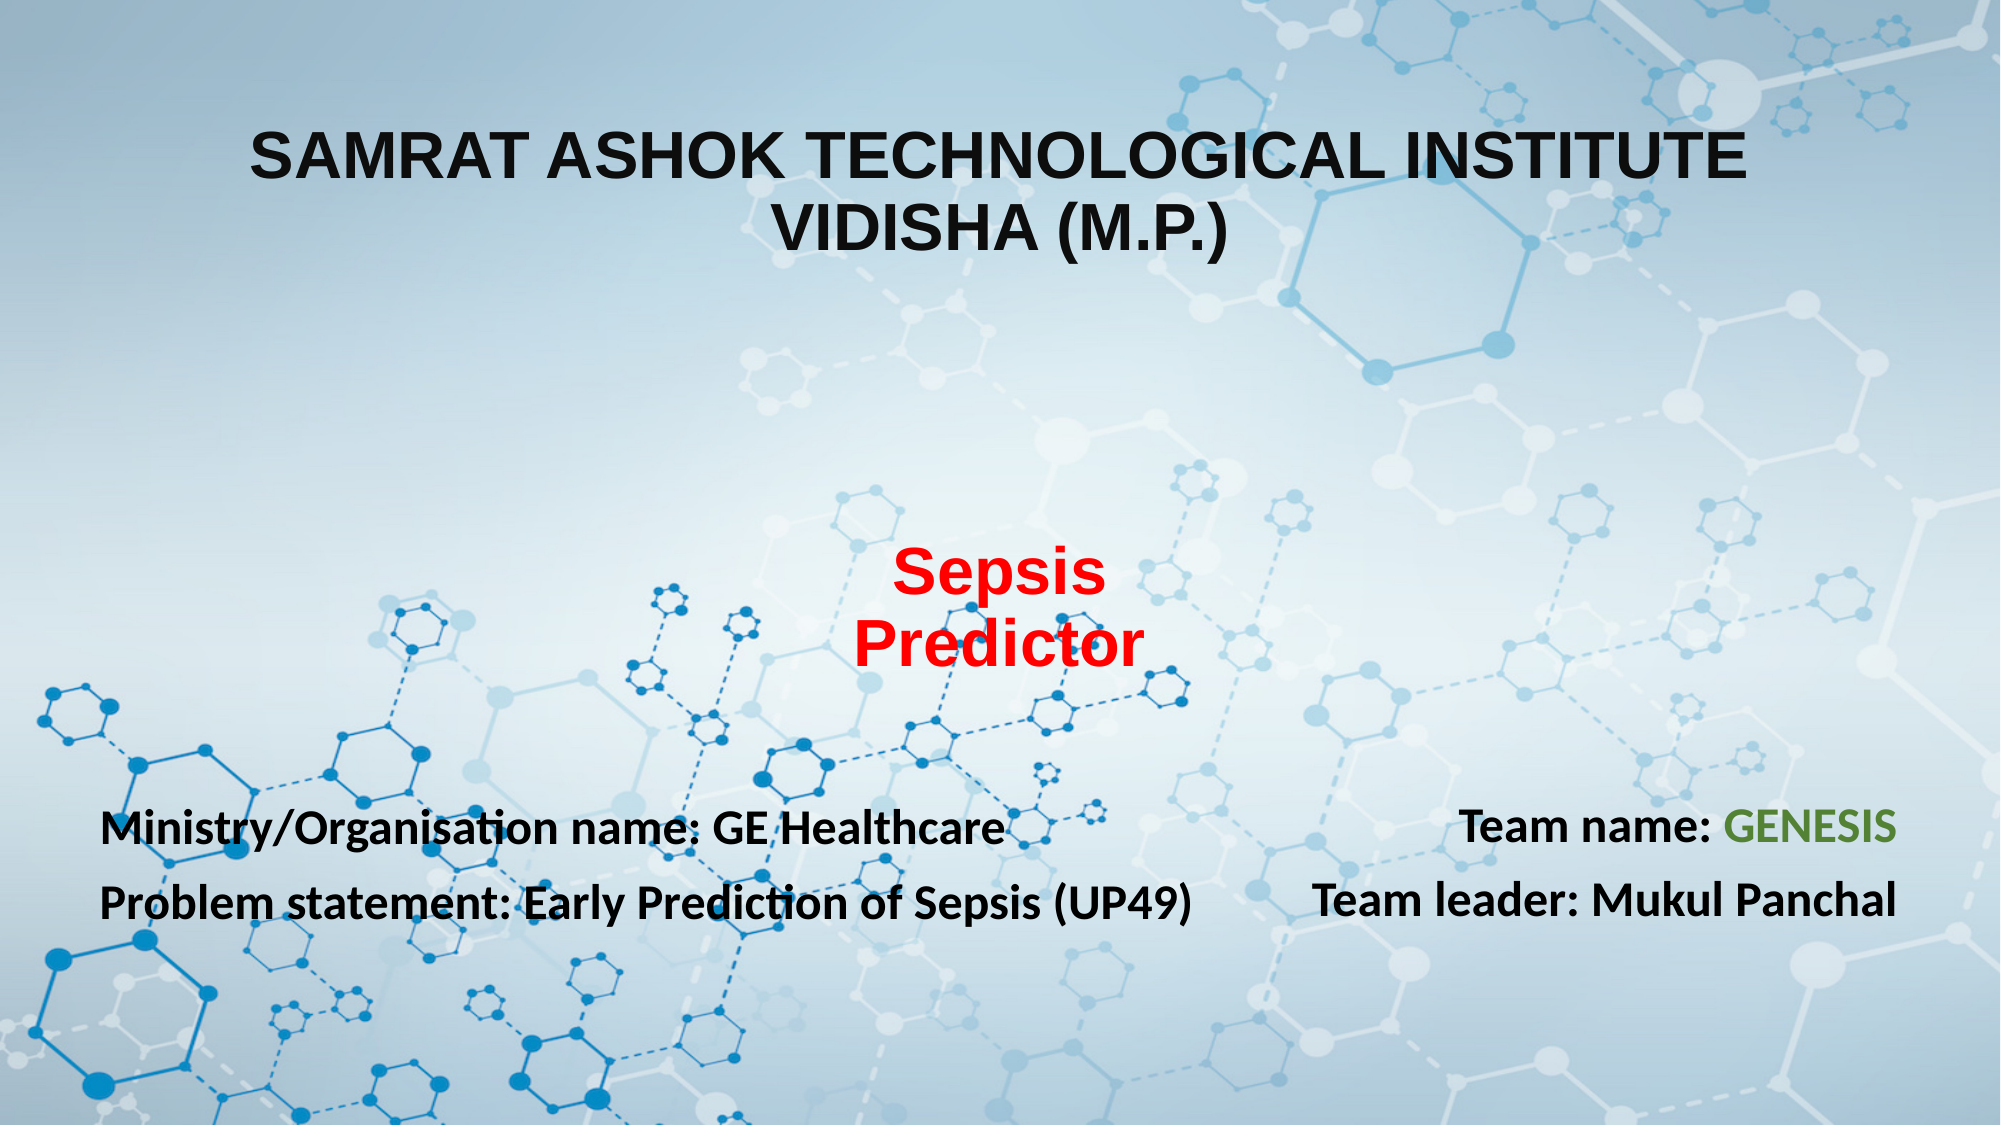

SAMRAT ASHOK TECHNOLOGICAL INSTITUTE VIDISHA (M.P.)
Sepsis Predictor
Team name: GENESIS
Team leader: Mukul Panchal
Ministry/Organisation name: GE Healthcare
Problem statement: Early Prediction of Sepsis (UP49)